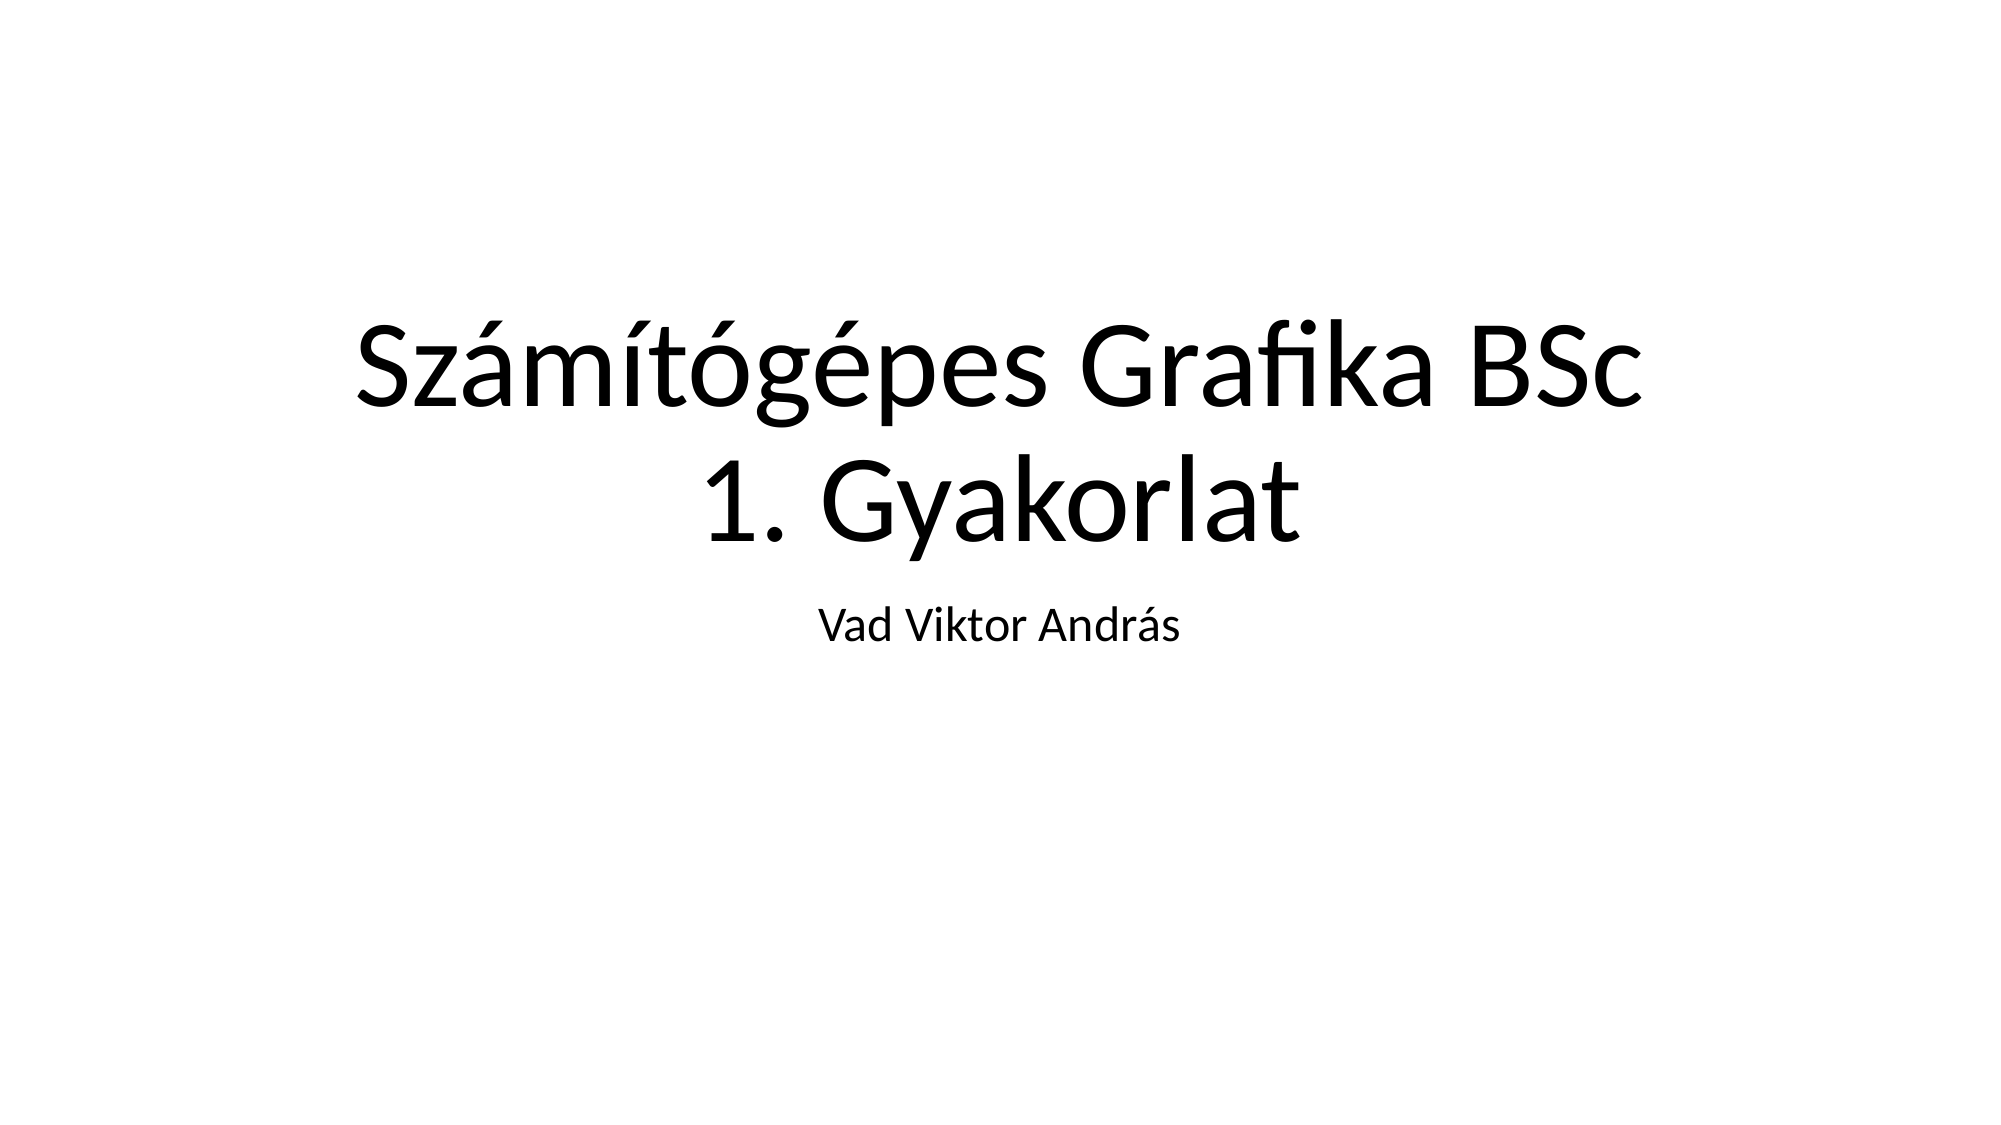

# Számítógépes Grafika BSc 1. Gyakorlat
Vad Viktor András